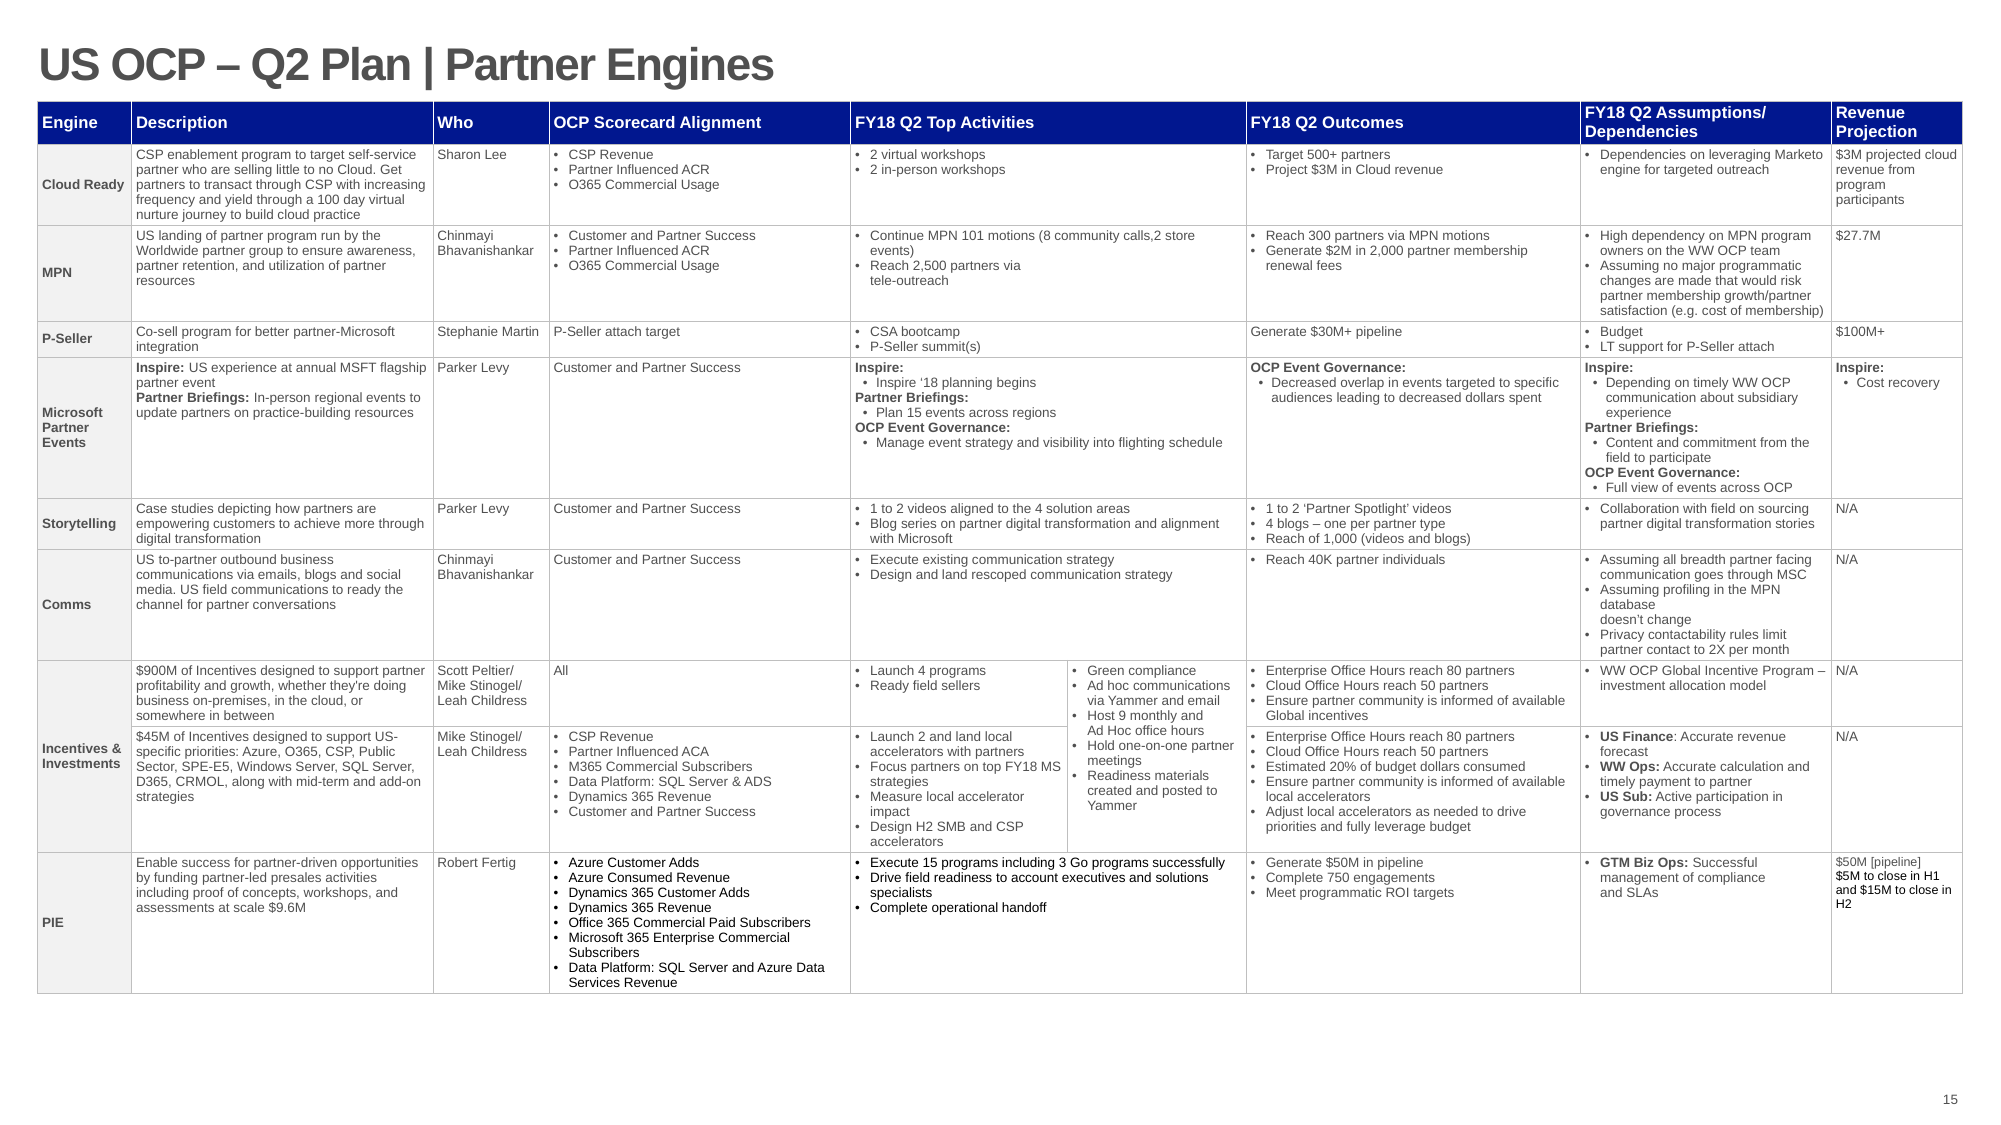

# US OCP – Q2 Plan | Partner Engines
| Engine | Description | Who | OCP Scorecard Alignment | FY18 Q2 Top Activities |  | FY18 Q2 Outcomes | FY18 Q2 Assumptions/ Dependencies | Revenue Projection |
| --- | --- | --- | --- | --- | --- | --- | --- | --- |
| Cloud Ready | CSP enablement program to target self-service partner who are selling little to no Cloud. Get partners to transact through CSP with increasing frequency and yield through a 100 day virtual nurture journey to build cloud practice | Sharon Lee | CSP Revenue Partner Influenced ACR O365 Commercial Usage | 2 virtual workshops 2 in-person workshops |  | Target 500+ partners Project $3M in Cloud revenue | Dependencies on leveraging Marketo engine for targeted outreach | $3M projected cloud revenue from program participants |
| MPN | US landing of partner program run by the Worldwide partner group to ensure awareness, partner retention, and utilization of partner resources | Chinmayi Bhavanishankar | Customer and Partner Success Partner Influenced ACR O365 Commercial Usage | Continue MPN 101 motions (8 community calls,2 store events) Reach 2,500 partners via tele-outreach |  | Reach 300 partners via MPN motions Generate $2M in 2,000 partner membership renewal fees | High dependency on MPN program owners on the WW OCP team Assuming no major programmatic changes are made that would risk partner membership growth/partner satisfaction (e.g. cost of membership) | $27.7M |
| P-Seller | Co-sell program for better partner-Microsoft integration | Stephanie Martin | P-Seller attach target | CSA bootcamp P-Seller summit(s) |  | Generate $30M+ pipeline | Budget LT support for P-Seller attach | $100M+ |
| Microsoft Partner Events | Inspire: US experience at annual MSFT flagship partner event Partner Briefings: In-person regional events to update partners on practice-building resources | Parker Levy | Customer and Partner Success | Inspire: Inspire ‘18 planning begins Partner Briefings: Plan 15 events across regions OCP Event Governance: Manage event strategy and visibility into flighting schedule |  | OCP Event Governance: Decreased overlap in events targeted to specific audiences leading to decreased dollars spent | Inspire: Depending on timely WW OCP communication about subsidiary experience Partner Briefings: Content and commitment from the field to participate  OCP Event Governance: Full view of events across OCP | Inspire: Cost recovery |
| Storytelling | Case studies depicting how partners are empowering customers to achieve more through digital transformation | Parker Levy | Customer and Partner Success | 1 to 2 videos aligned to the 4 solution areas Blog series on partner digital transformation and alignment with Microsoft |  | 1 to 2 ‘Partner Spotlight’ videos 4 blogs – one per partner type Reach of 1,000 (videos and blogs) | Collaboration with field on sourcing partner digital transformation stories | N/A |
| Comms | US to-partner outbound business communications via emails, blogs and social media. US field communications to ready the channel for partner conversations | Chinmayi Bhavanishankar | Customer and Partner Success | Execute existing communication strategy  Design and land rescoped communication strategy |  | Reach 40K partner individuals | Assuming all breadth partner facing communication goes through MSC Assuming profiling in the MPN database doesn’t change Privacy contactability rules limit partner contact to 2X per month | N/A |
| Incentives & Investments | $900M of Incentives designed to support partner profitability and growth, whether they're doing business on-premises, in the cloud, or somewhere in between | Scott Peltier/ Mike Stinogel/ Leah Childress | All | Launch 4 programs  Ready field sellers | Green compliance Ad hoc communications via Yammer and email Host 9 monthly and Ad Hoc office hours Hold one-on-one partner meetings Readiness materials created and posted to Yammer | Enterprise Office Hours reach 80 partners Cloud Office Hours reach 50 partners Ensure partner community is informed of available Global incentives | WW OCP Global Incentive Program – investment allocation model | N/A |
|  | $45M of Incentives designed to support US-specific priorities: Azure, O365, CSP, Public Sector, SPE-E5, Windows Server, SQL Server, D365, CRMOL, along with mid-term and add-on strategies | Mike Stinogel/ Leah Childress | CSP Revenue Partner Influenced ACA M365 Commercial Subscribers Data Platform: SQL Server & ADS Dynamics 365 Revenue Customer and Partner Success | Launch 2 and land local accelerators with partners Focus partners on top FY18 MS strategies Measure local accelerator impact Design H2 SMB and CSP accelerators |  | Enterprise Office Hours reach 80 partners Cloud Office Hours reach 50 partners Estimated 20% of budget dollars consumed Ensure partner community is informed of available local accelerators Adjust local accelerators as needed to drive priorities and fully leverage budget | US Finance: Accurate revenue forecast WW Ops: Accurate calculation and timely payment to partner US Sub: Active participation in governance process | N/A |
| PIE | Enable success for partner-driven opportunities by funding partner-led presales activities including proof of concepts, workshops, and assessments at scale $9.6M | Robert Fertig | Azure Customer Adds Azure Consumed Revenue Dynamics 365 Customer Adds Dynamics 365 Revenue Office 365 Commercial Paid Subscribers Microsoft 365 Enterprise Commercial Subscribers Data Platform: SQL Server and Azure Data Services Revenue | Execute 15 programs including 3 Go programs successfully Drive field readiness to account executives and solutions specialists Complete operational handoff |  | Generate $50M in pipeline Complete 750 engagements Meet programmatic ROI targets | GTM Biz Ops: Successful management of compliance and SLAs | $50M [pipeline] $5M to close in H1 and $15M to close in H2 |
15